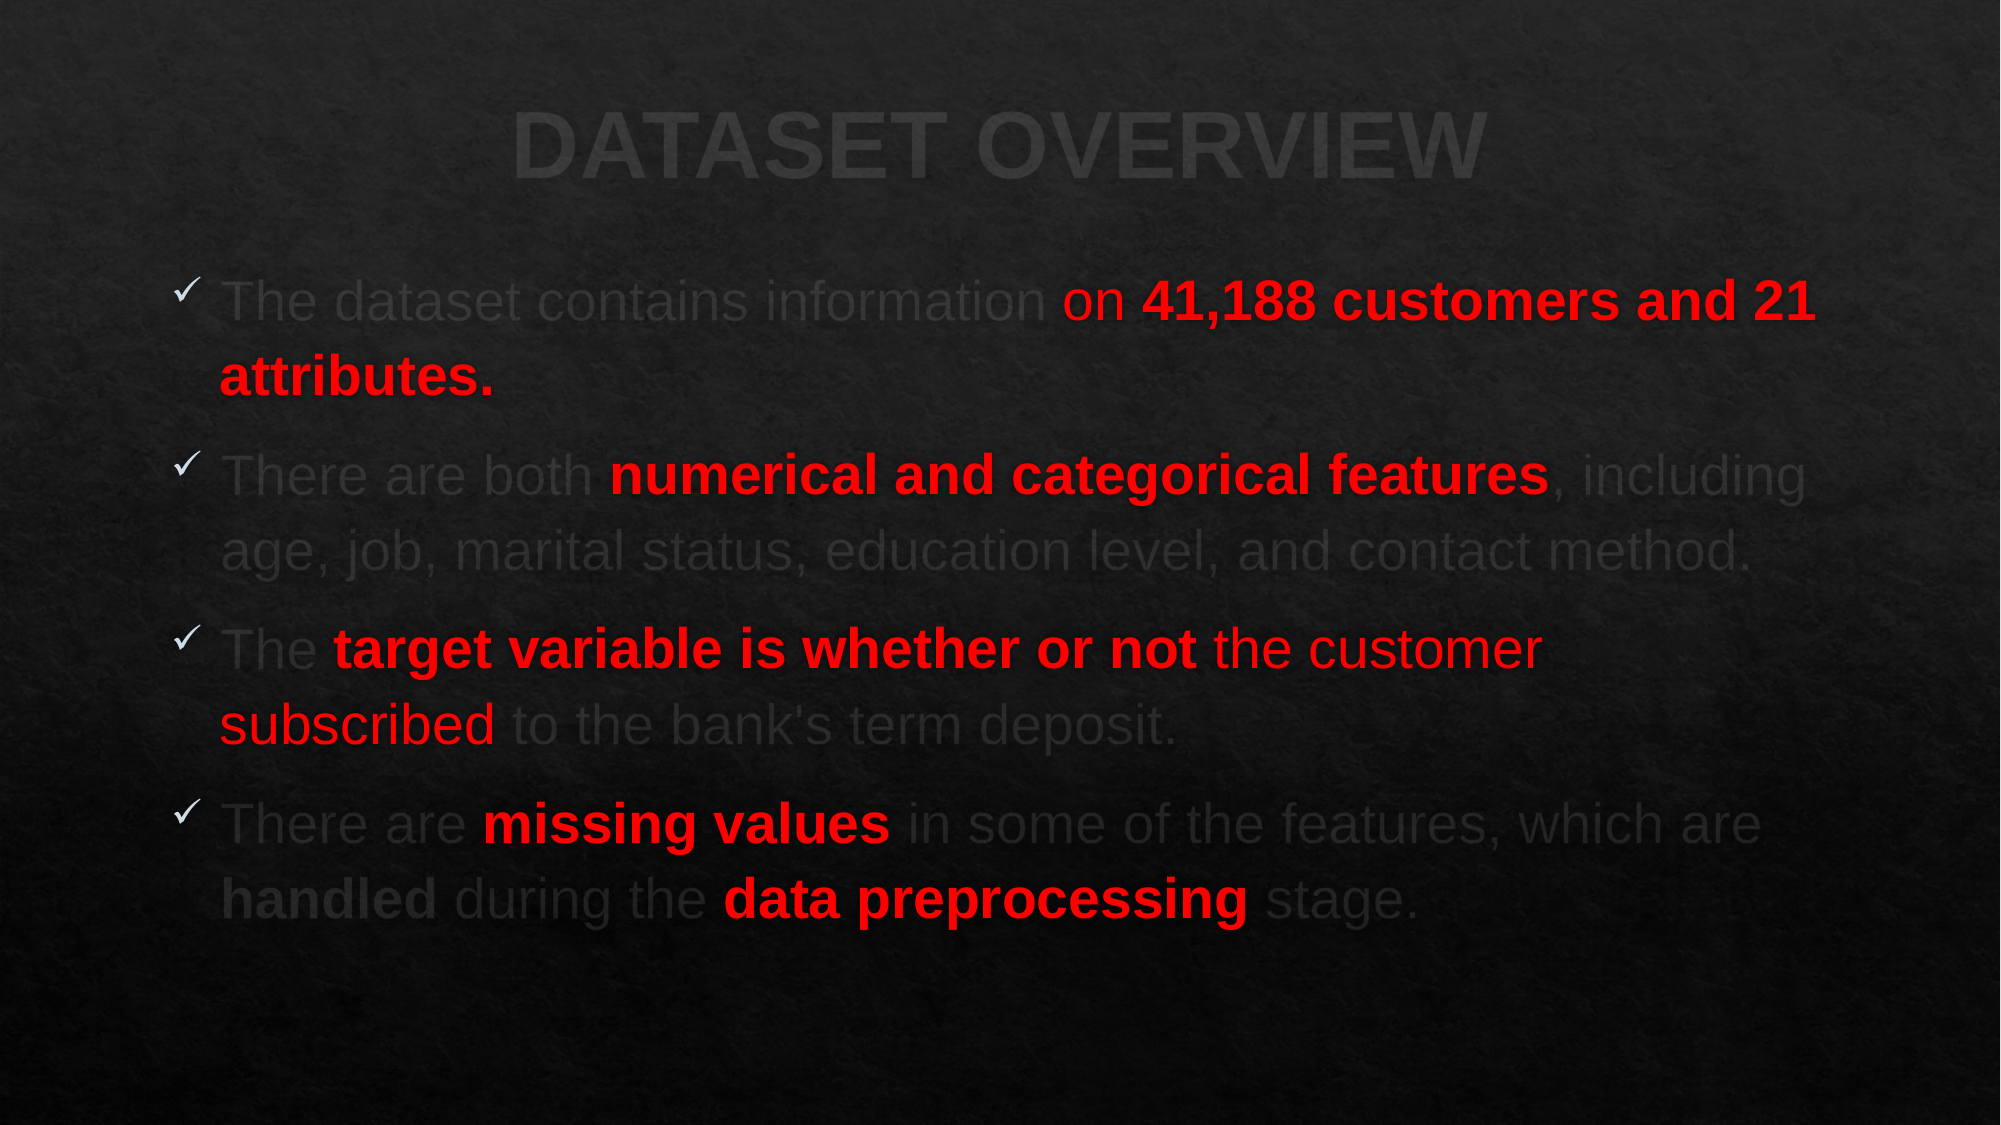

# DATASET OVERVIEW
The dataset contains information on 41,188 customers and 21 attributes.
There are both numerical and categorical features, including age, job, marital status, education level, and contact method.
The target variable is whether or not the customer subscribed to the bank's term deposit.
There are missing values in some of the features, which are handled during the data preprocessing stage.